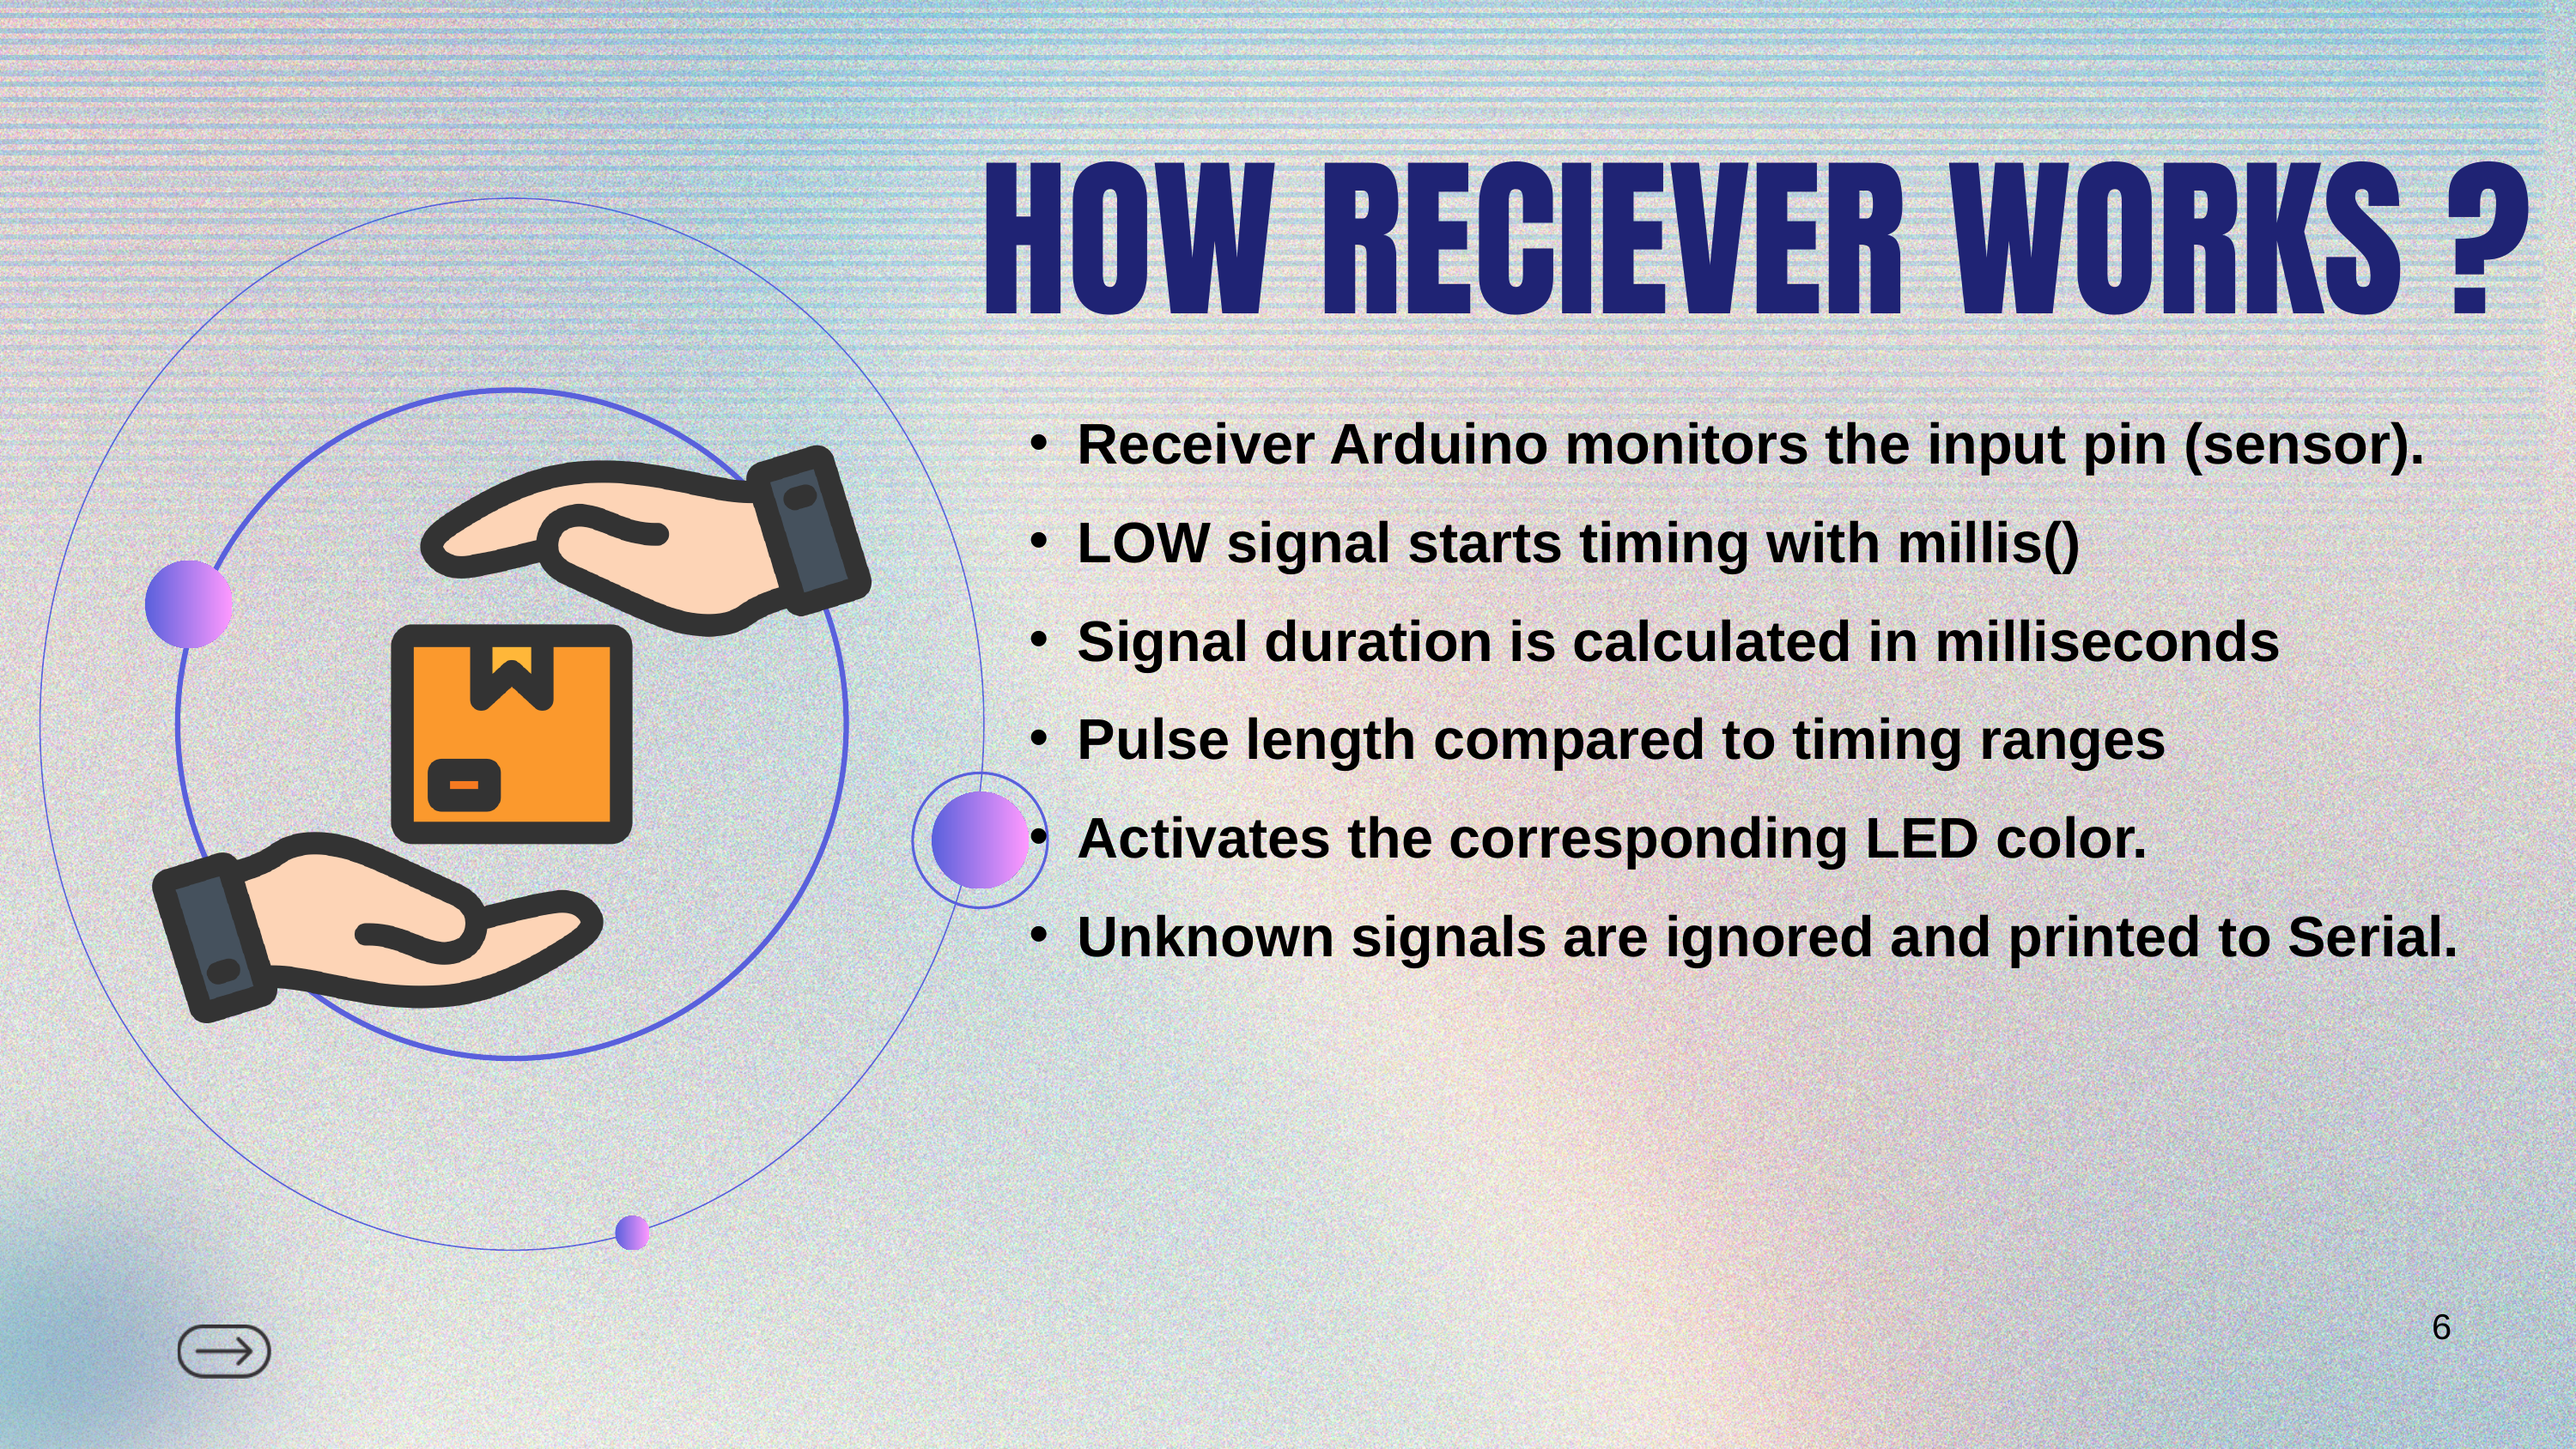

HOW RECIEVER WORKS ?

Receiver Arduino monitors the input pin (sensor).
LOW signal starts timing with millis()
Signal duration is calculated in milliseconds
Pulse length compared to timing ranges
Activates the corresponding LED color.
Unknown signals are ignored and printed to Serial.

6